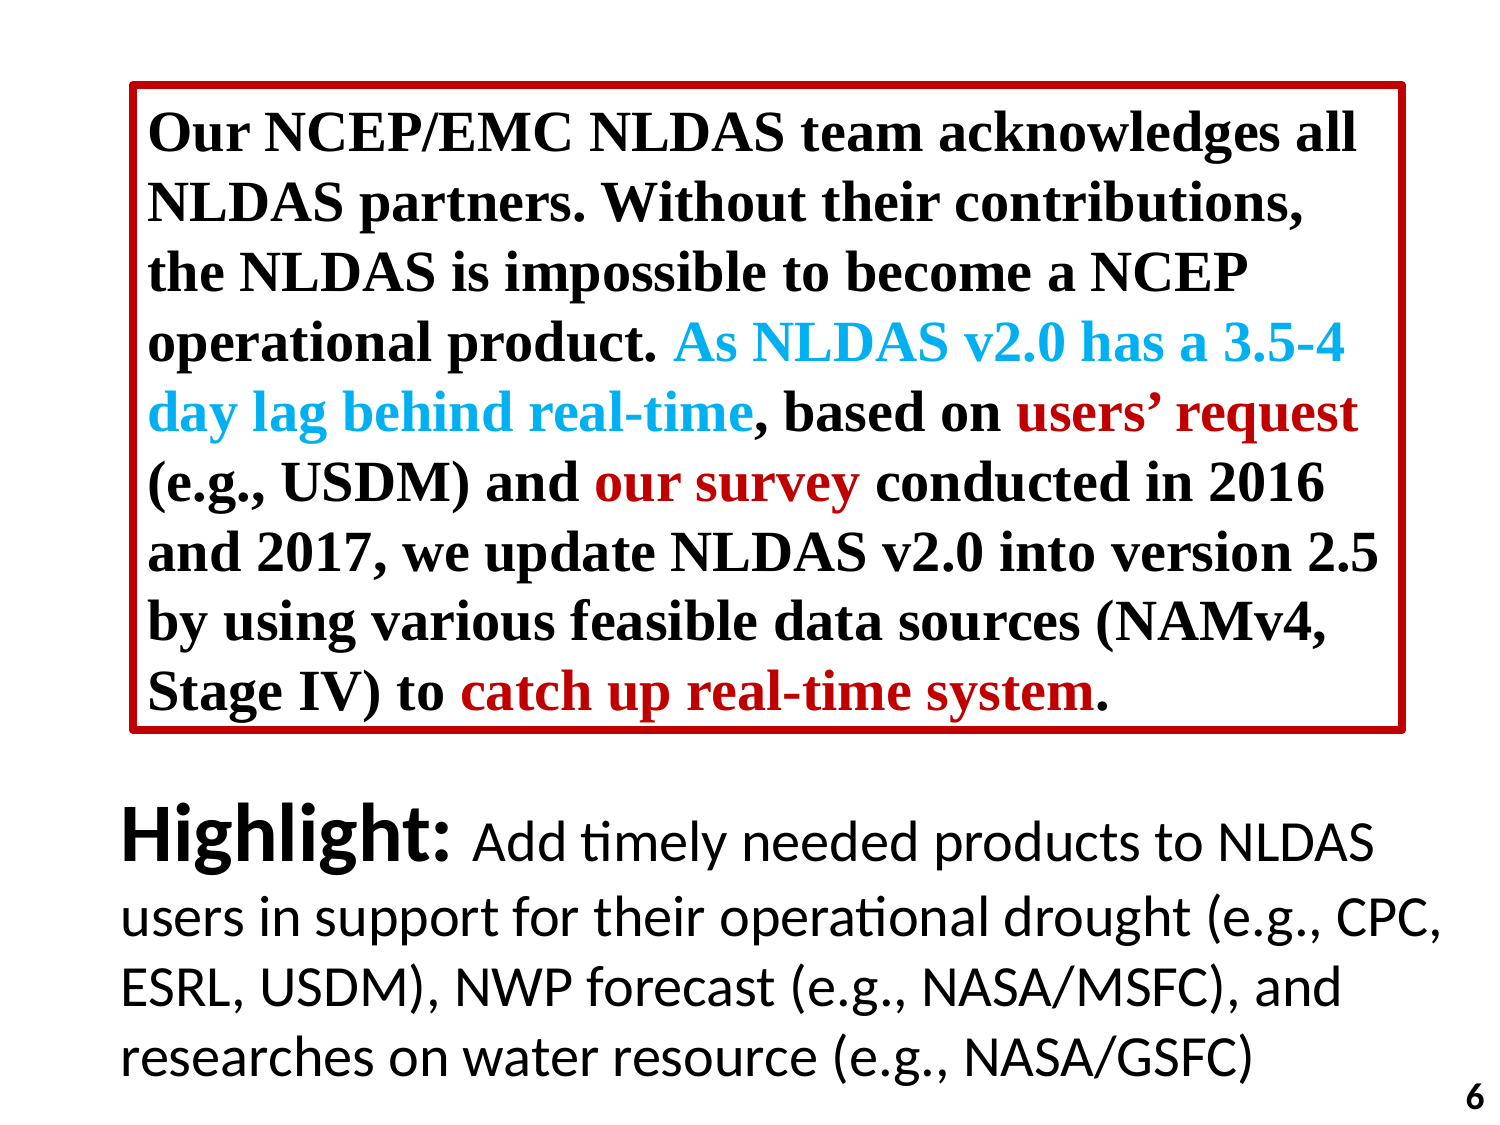

Our NCEP/EMC NLDAS team acknowledges all NLDAS partners. Without their contributions, the NLDAS is impossible to become a NCEP operational product. As NLDAS v2.0 has a 3.5-4 day lag behind real-time, based on users’ request (e.g., USDM) and our survey conducted in 2016 and 2017, we update NLDAS v2.0 into version 2.5 by using various feasible data sources (NAMv4, Stage IV) to catch up real-time system.
Highlight: Add timely needed products to NLDAS users in support for their operational drought (e.g., CPC, ESRL, USDM), NWP forecast (e.g., NASA/MSFC), and researches on water resource (e.g., NASA/GSFC)
6